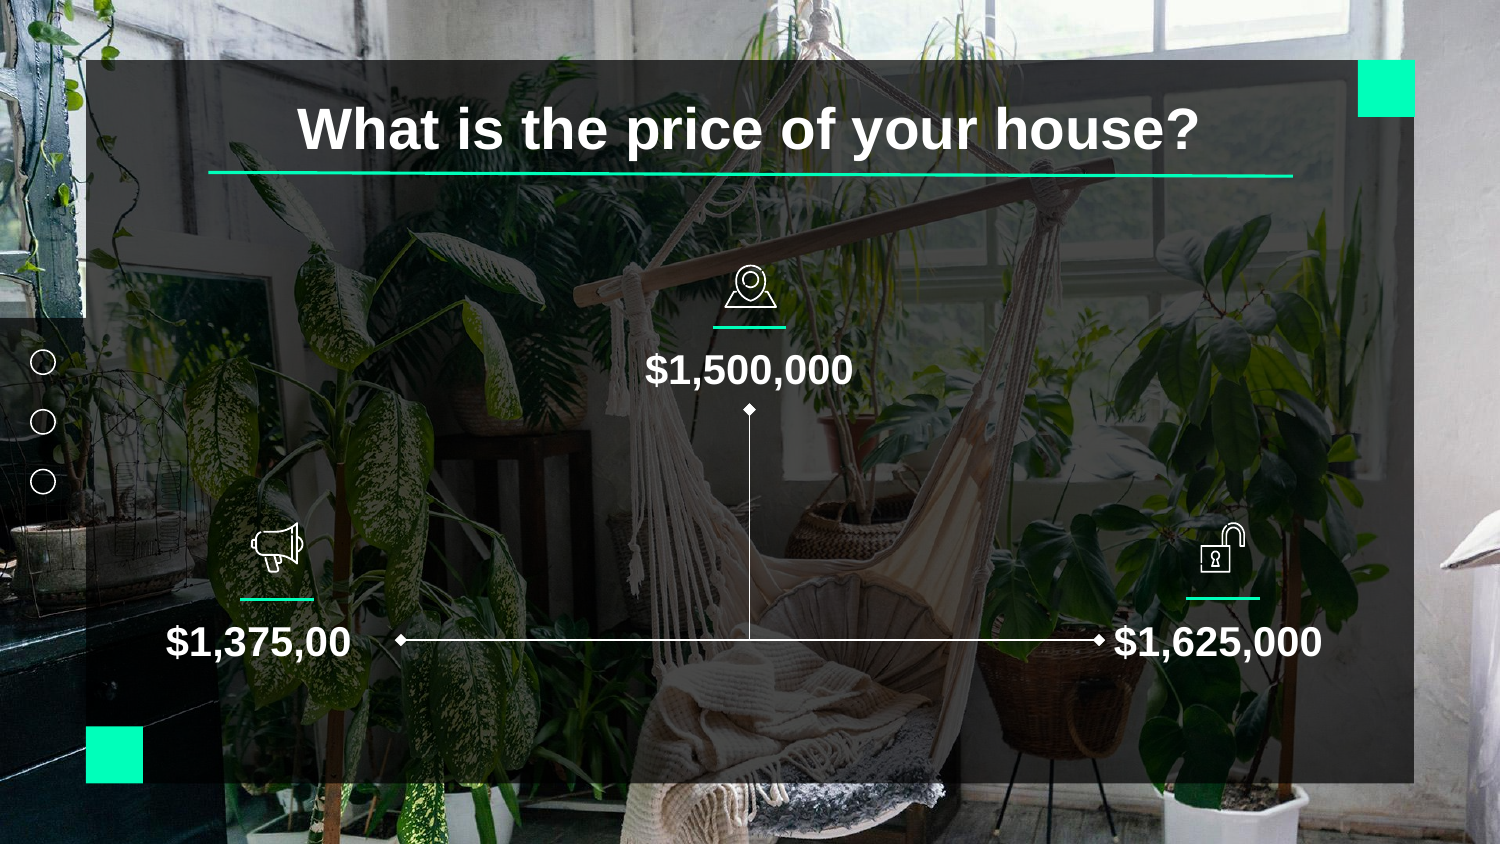

# What is the price of your house?

$1,500,000

$1,375,00
$1,625,000